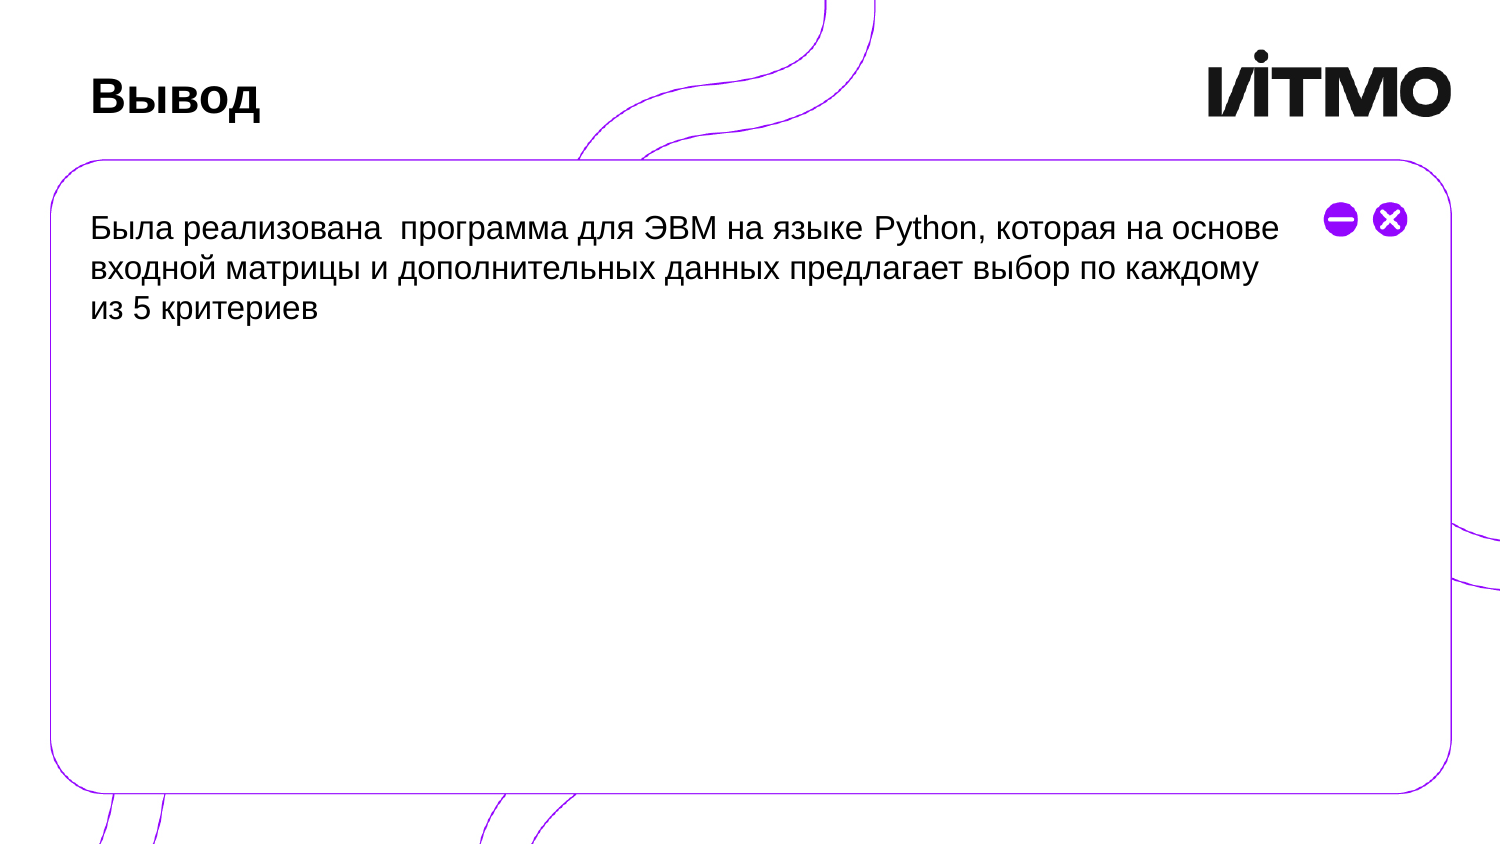

# Вывод
Была реализована  программа для ЭВМ на языке Python, которая на основе входной матрицы и дополнительных данных предлагает выбор по каждому из 5 критериев